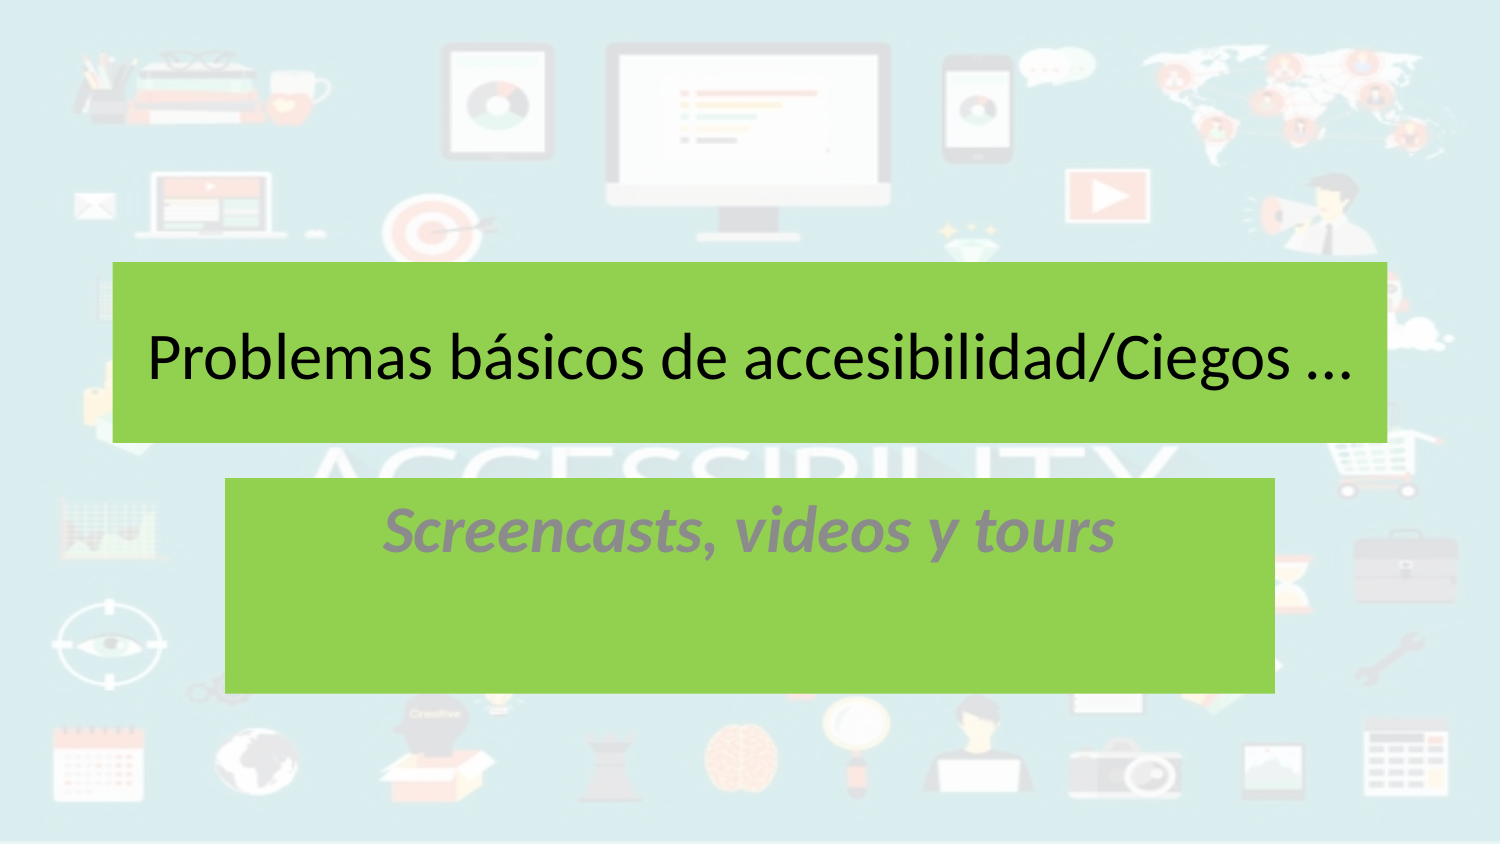

# Problemas básicos de accesibilidad/Ciegos …
Screencasts, videos y tours